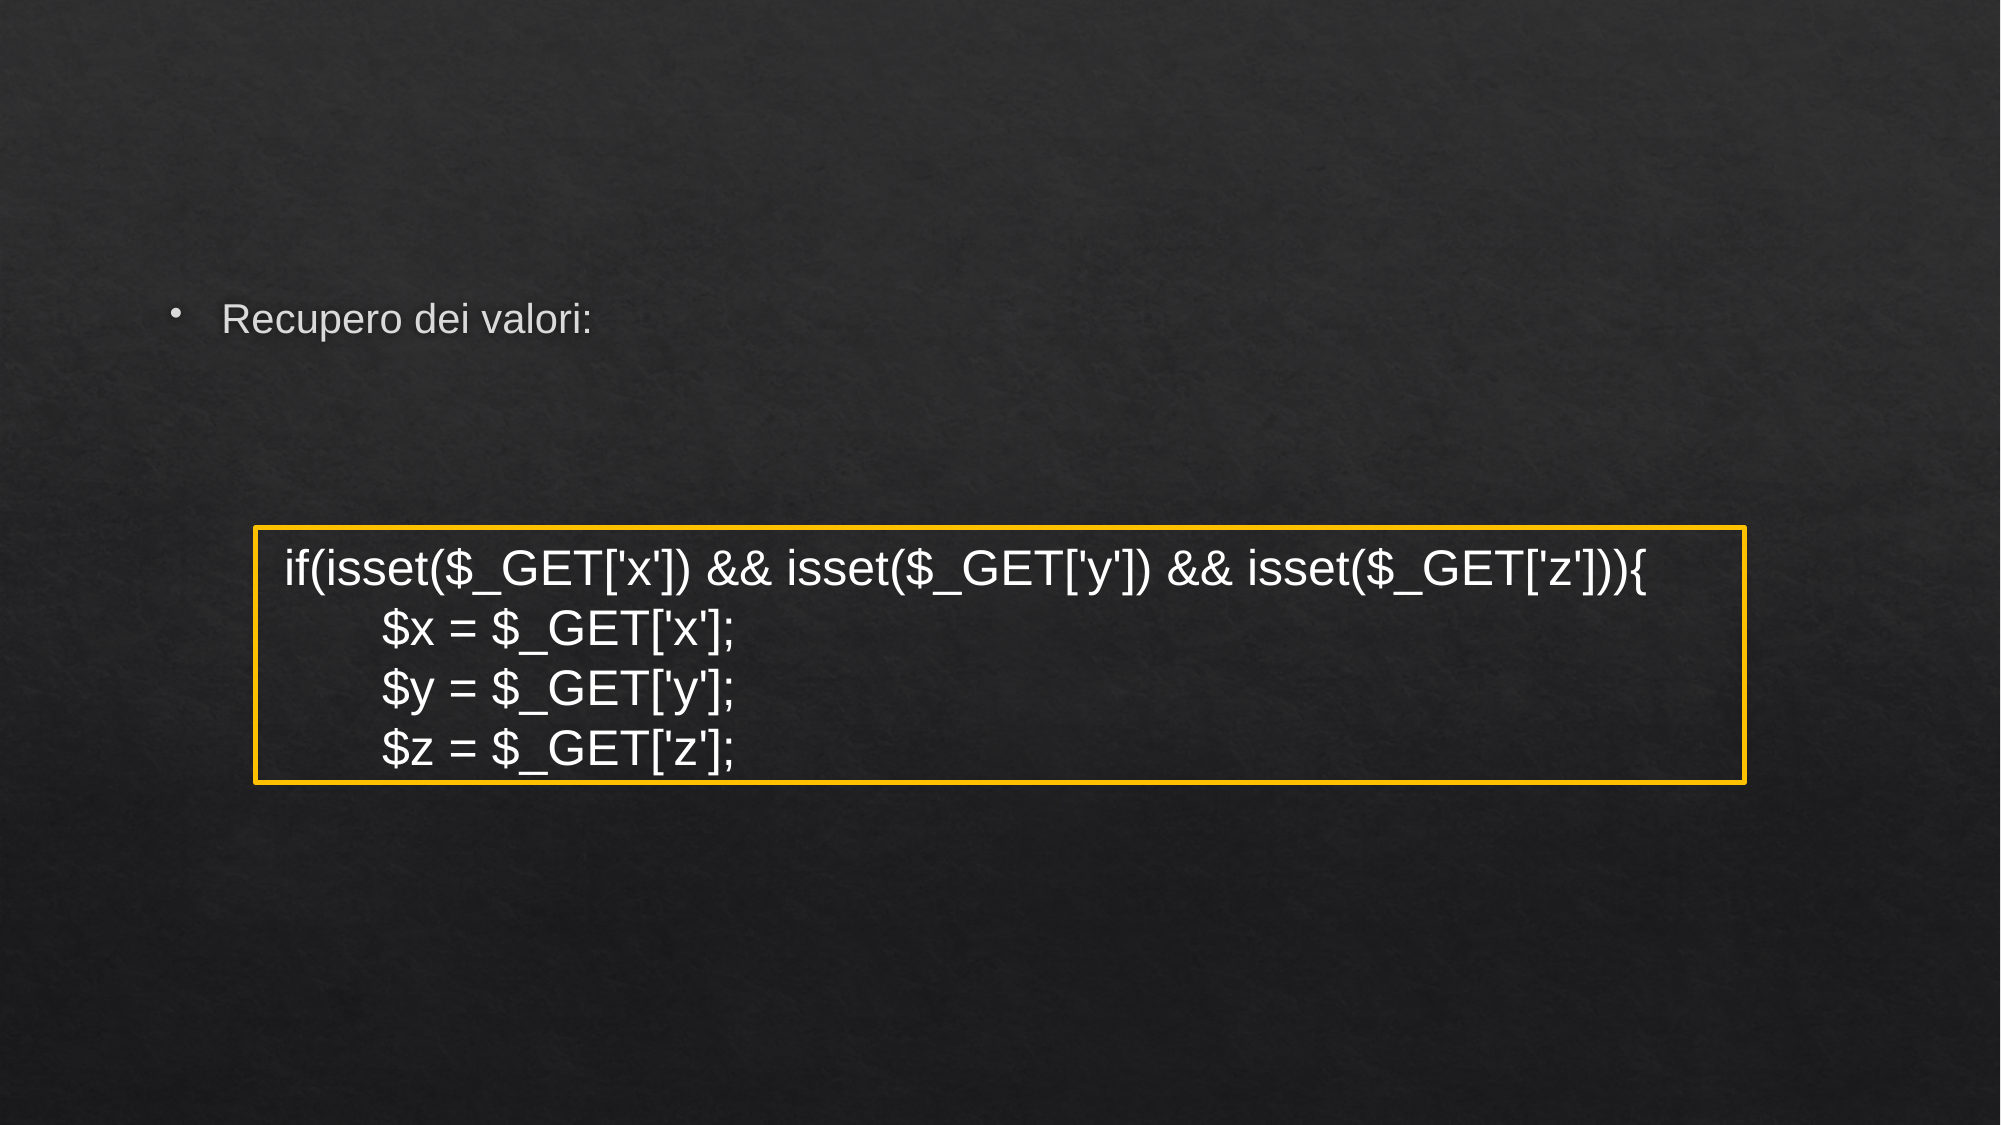

Recupero dei valori:
 if(isset($_GET['x']) && isset($_GET['y']) && isset($_GET['z'])){
        $x = $_GET['x'];
        $y = $_GET['y'];
        $z = $_GET['z'];